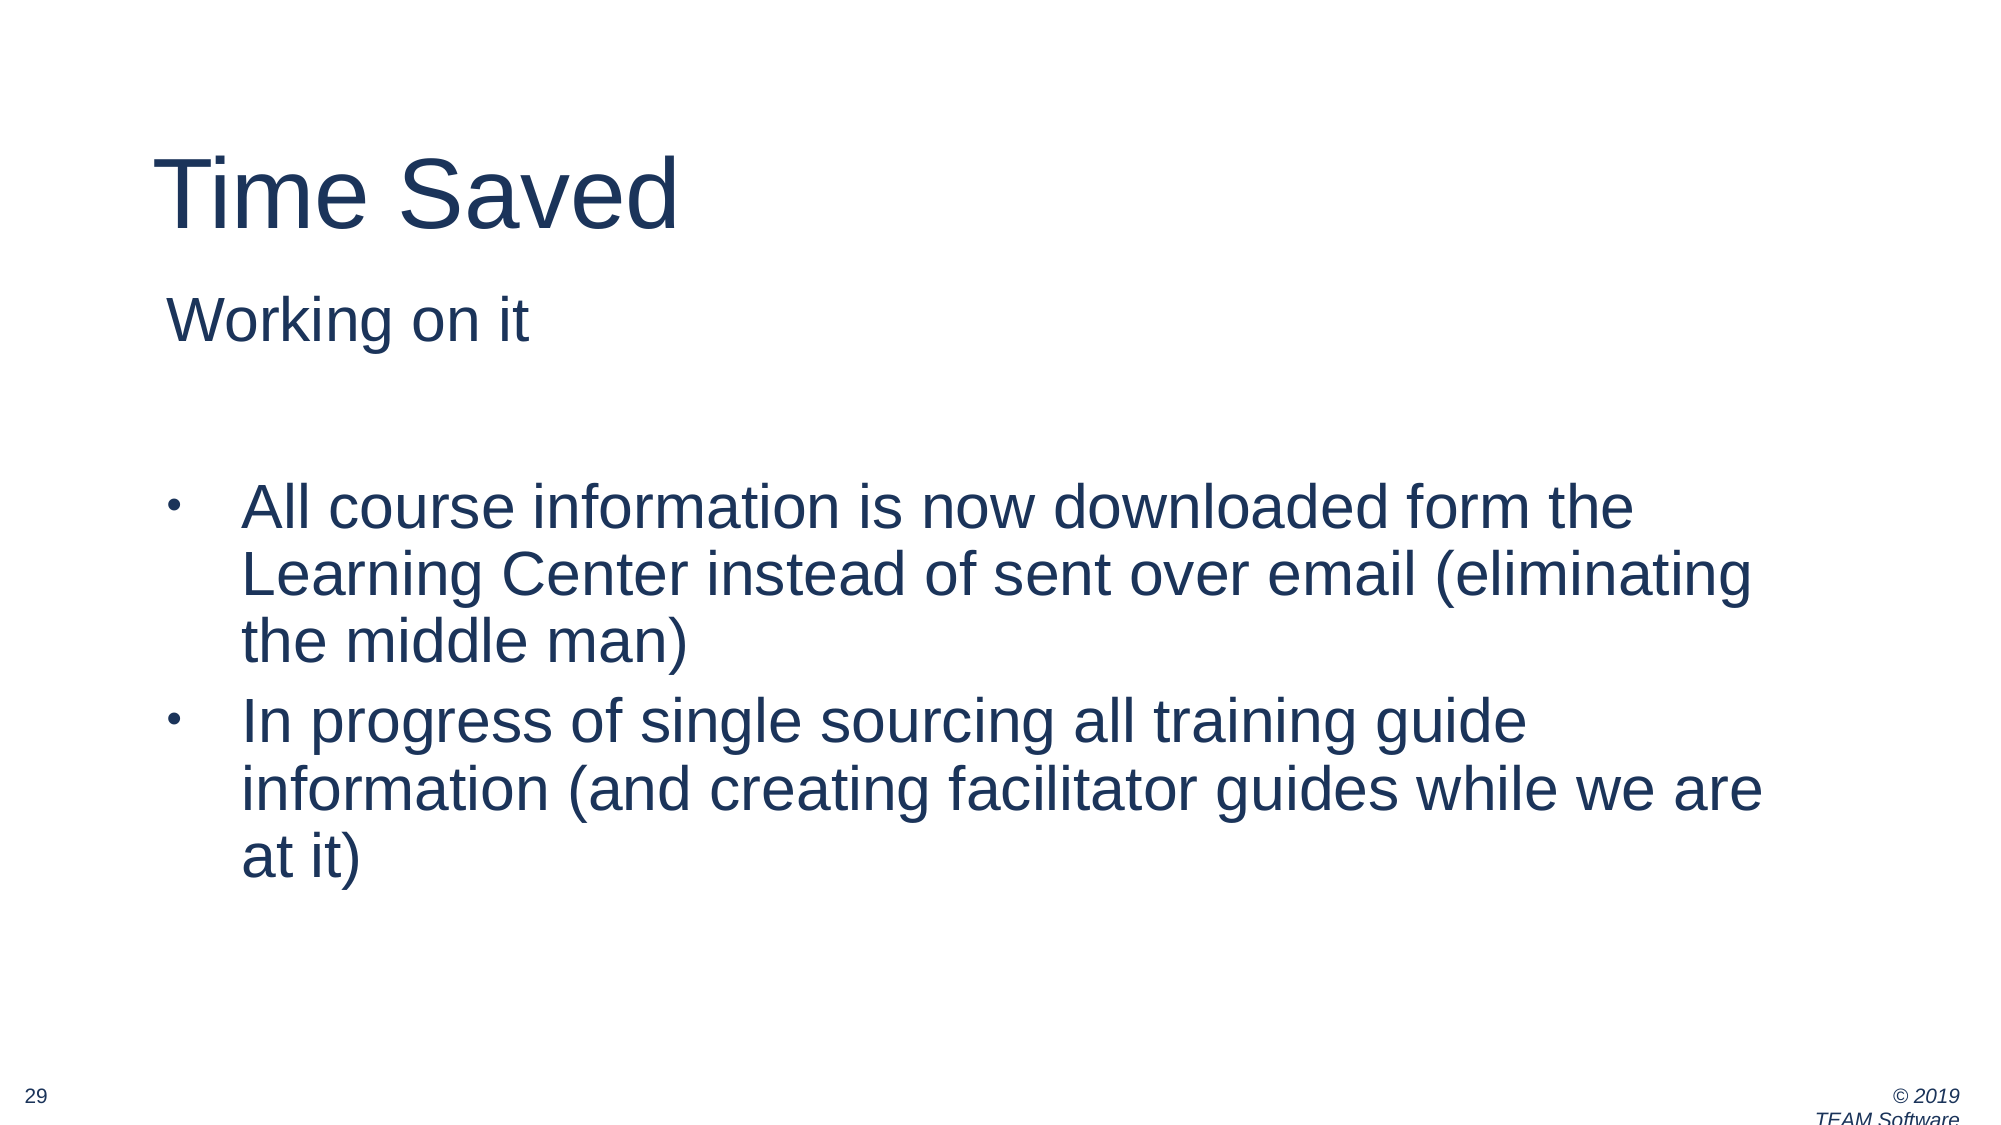

# Time Saved
Working on it
All course information is now downloaded form the Learning Center instead of sent over email (eliminating the middle man)
In progress of single sourcing all training guide information (and creating facilitator guides while we are at it)
29